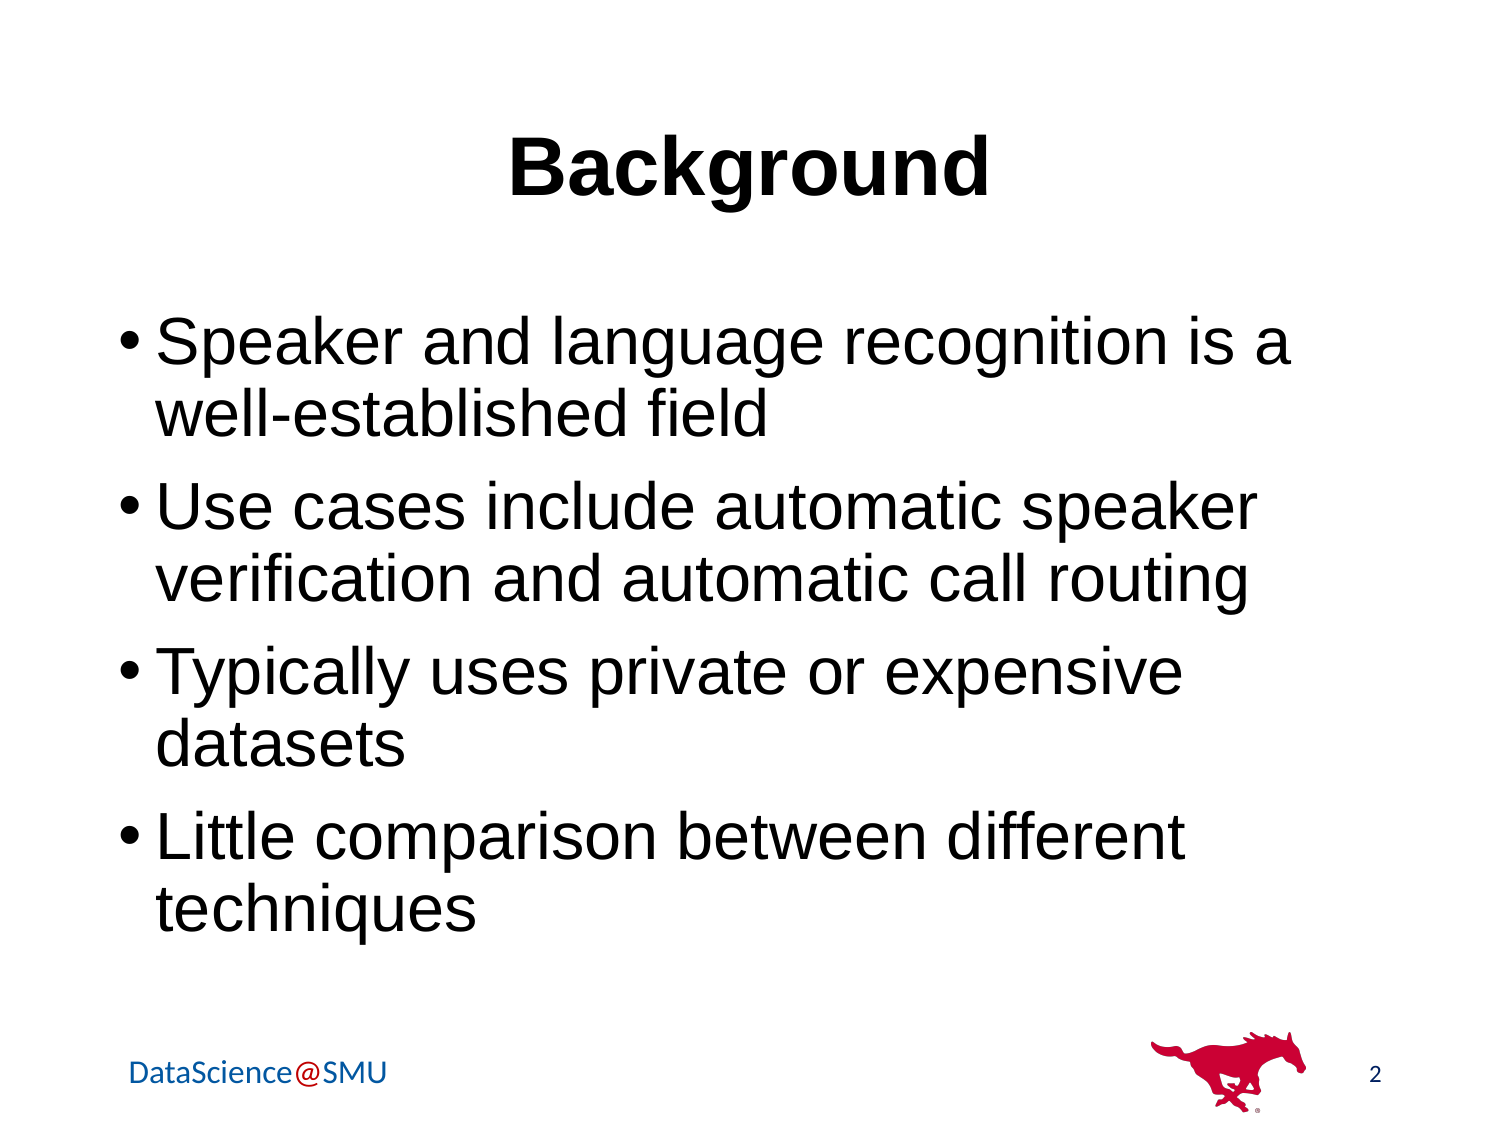

# Background
Speaker and language recognition is a well-established field
Use cases include automatic speaker verification and automatic call routing
Typically uses private or expensive datasets
Little comparison between different techniques
2